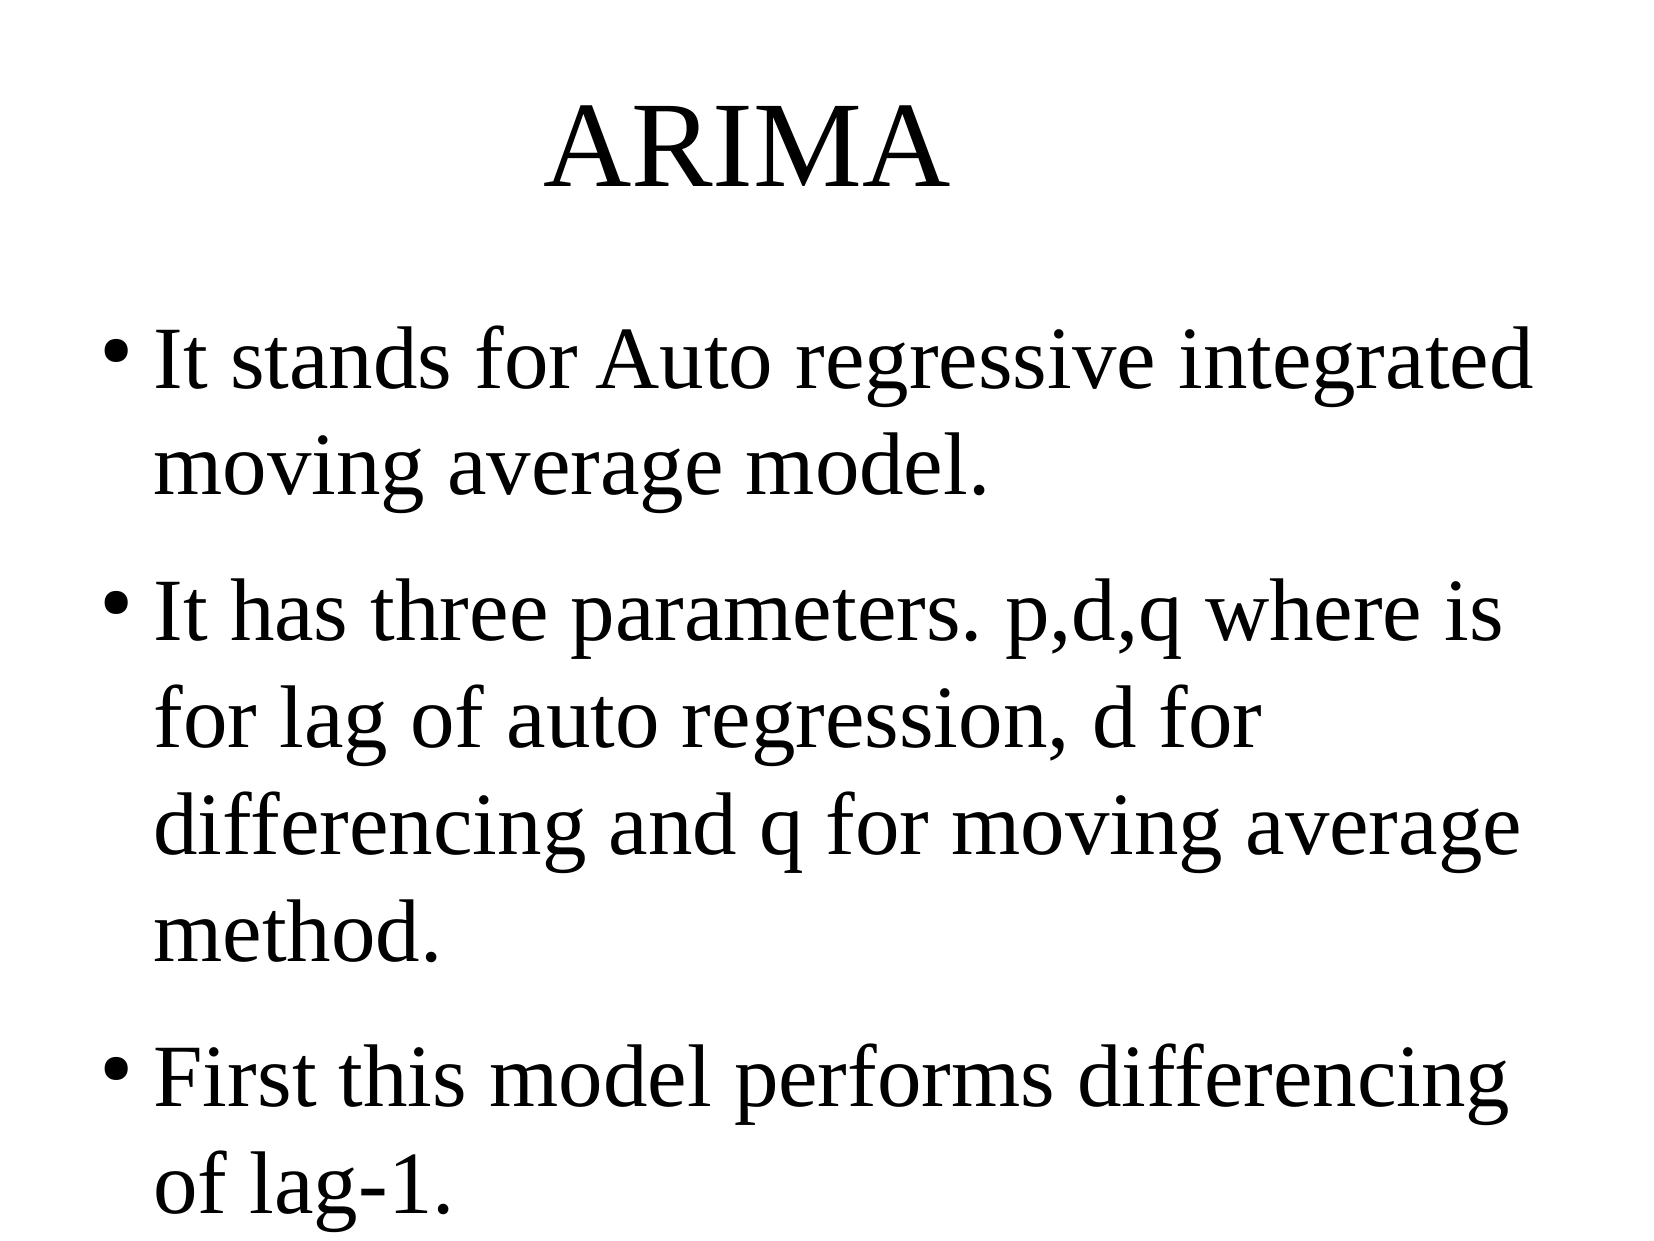

ARIMA
It stands for Auto regressive integrated moving average model.
It has three parameters. p,d,q where is for lag of auto regression, d for differencing and q for moving average method.
First this model performs differencing of lag-1.
By d we can control how many times we want to apply differencing.